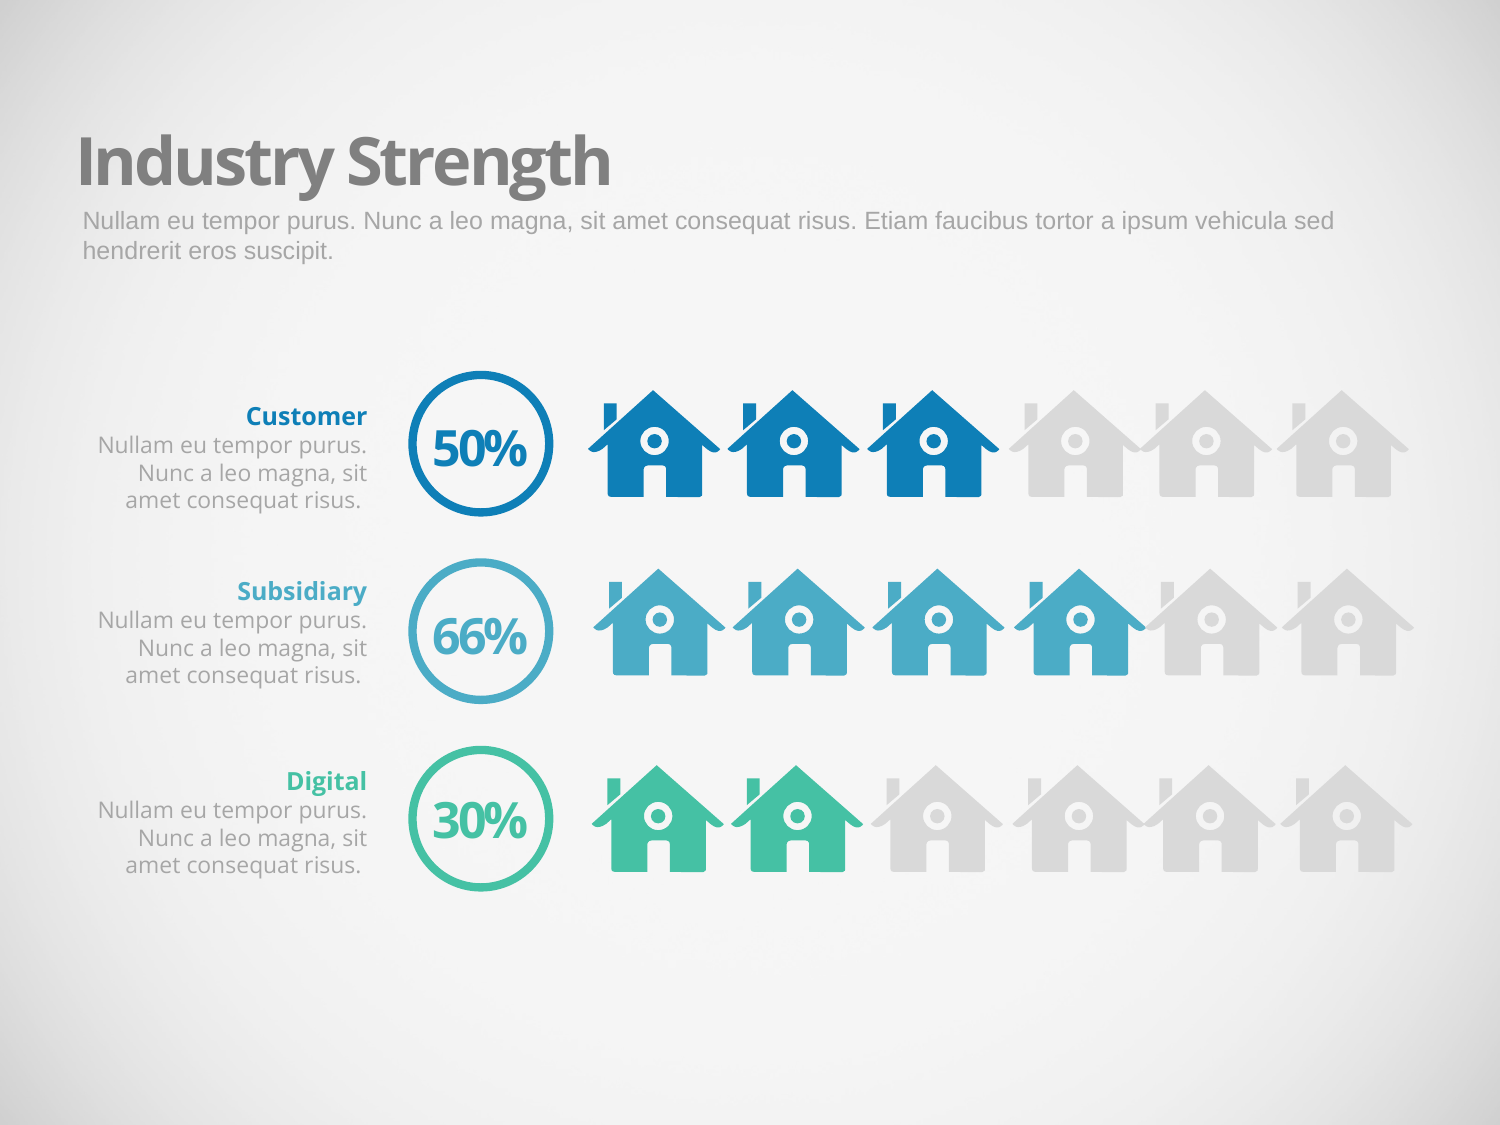

Industry Strength
Nullam eu tempor purus. Nunc a leo magna, sit amet consequat risus. Etiam faucibus tortor a ipsum vehicula sed hendrerit eros suscipit.
Customer
Nullam eu tempor purus. Nunc a leo magna, sit amet consequat risus.

50%
Subsidiary
Nullam eu tempor purus. Nunc a leo magna, sit amet consequat risus.

66%
Digital
Nullam eu tempor purus. Nunc a leo magna, sit amet consequat risus.

30%